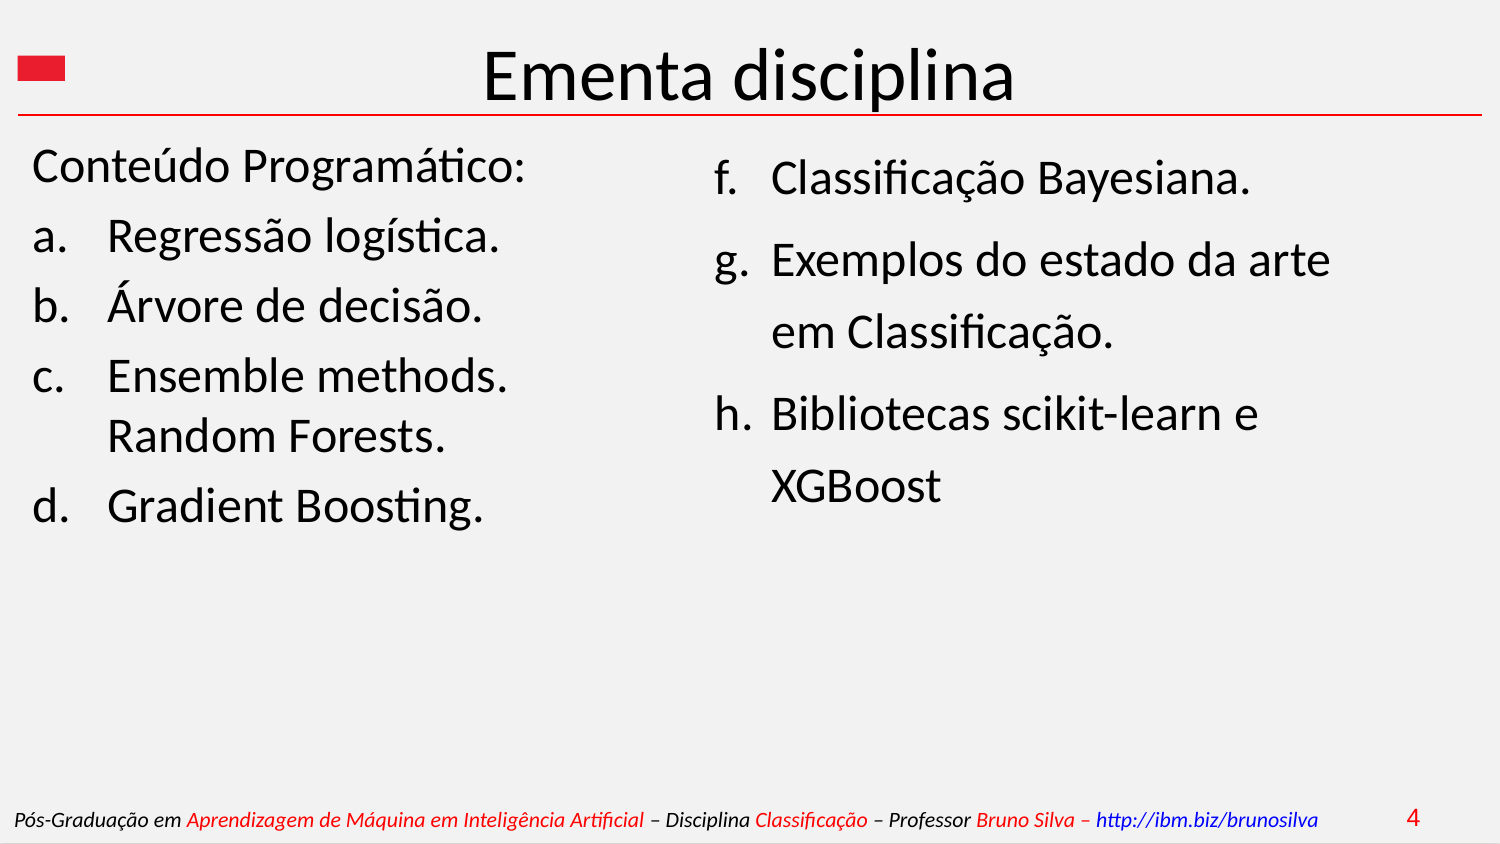

# Ementa disciplina
Classificação Bayesiana.
Exemplos do estado da arte em Classificação.
Bibliotecas scikit-learn e XGBoost

Conteúdo Programático:
Regressão logística.
Árvore de decisão.
Ensemble methods. Random Forests.
Gradient Boosting.